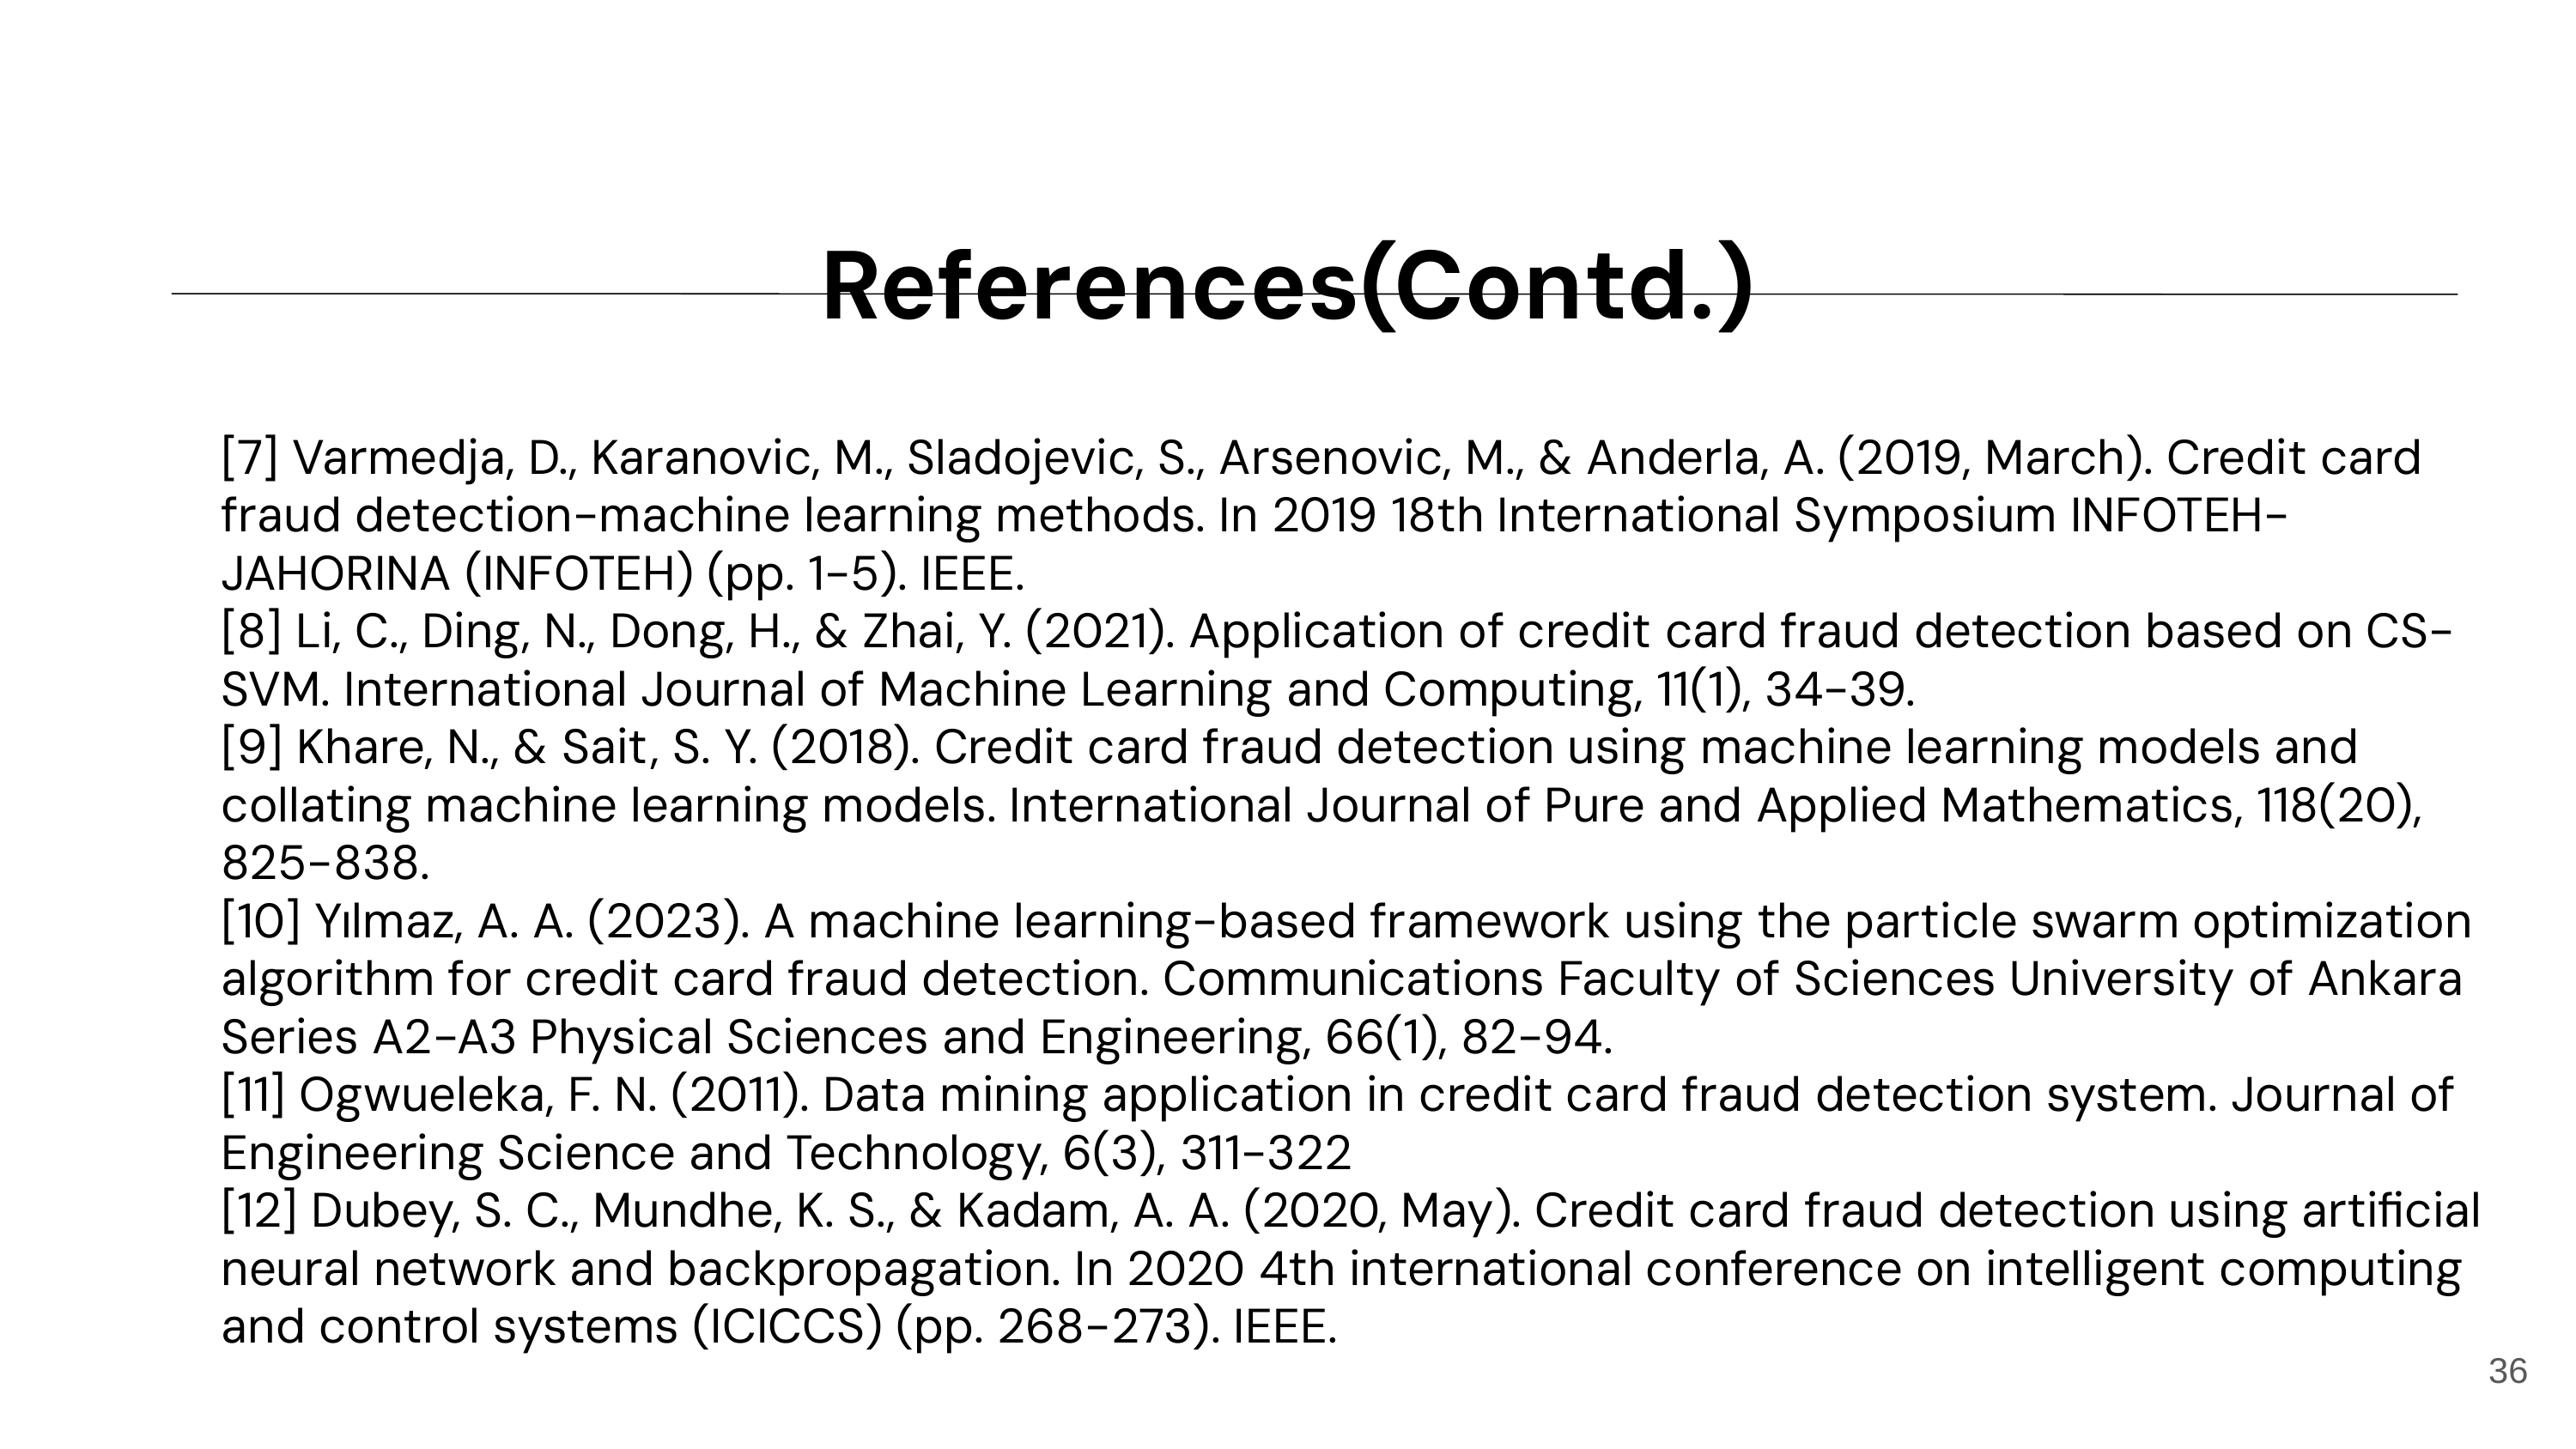

References(Contd.)
[7] Varmedja, D., Karanovic, M., Sladojevic, S., Arsenovic, M., & Anderla, A. (2019, March). Credit card fraud detection-machine learning methods. In 2019 18th International Symposium INFOTEH-JAHORINA (INFOTEH) (pp. 1-5). IEEE.
[8] Li, C., Ding, N., Dong, H., & Zhai, Y. (2021). Application of credit card fraud detection based on CS-SVM. International Journal of Machine Learning and Computing, 11(1), 34-39.
[9] Khare, N., & Sait, S. Y. (2018). Credit card fraud detection using machine learning models and collating machine learning models. International Journal of Pure and Applied Mathematics, 118(20), 825-838.
[10] Yılmaz, A. A. (2023). A machine learning-based framework using the particle swarm optimization algorithm for credit card fraud detection. Communications Faculty of Sciences University of Ankara Series A2-A3 Physical Sciences and Engineering, 66(1), 82-94.
[11] Ogwueleka, F. N. (2011). Data mining application in credit card fraud detection system. Journal of Engineering Science and Technology, 6(3), 311-322
[12] Dubey, S. C., Mundhe, K. S., & Kadam, A. A. (2020, May). Credit card fraud detection using artificial neural network and backpropagation. In 2020 4th international conference on intelligent computing and control systems (ICICCS) (pp. 268-273). IEEE.

36